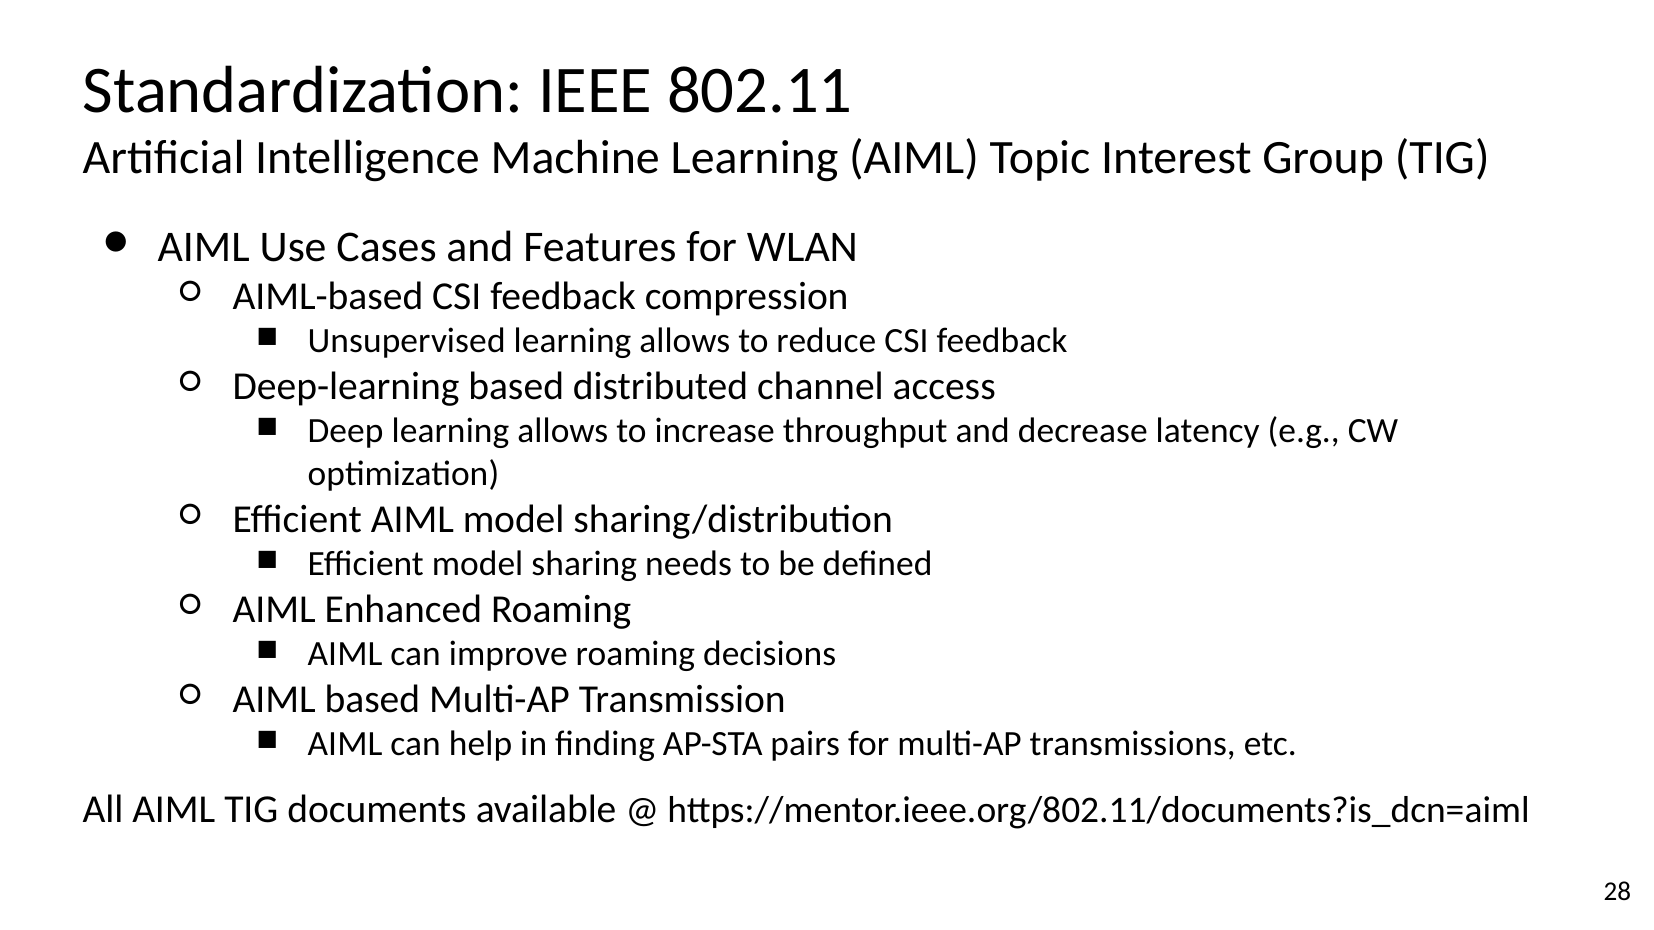

# Standardization: IEEE 802.11
Artificial Intelligence Machine Learning (AIML) Topic Interest Group (TIG)
AIML Use Cases and Features for WLAN
AIML-based CSI feedback compression
Unsupervised learning allows to reduce CSI feedback
Deep-learning based distributed channel access
Deep learning allows to increase throughput and decrease latency (e.g., CW optimization)
Efficient AIML model sharing/distribution
Efficient model sharing needs to be defined
AIML Enhanced Roaming
AIML can improve roaming decisions
AIML based Multi-AP Transmission
AIML can help in finding AP-STA pairs for multi-AP transmissions, etc.
All AIML TIG documents available @ https://mentor.ieee.org/802.11/documents?is_dcn=aiml
28